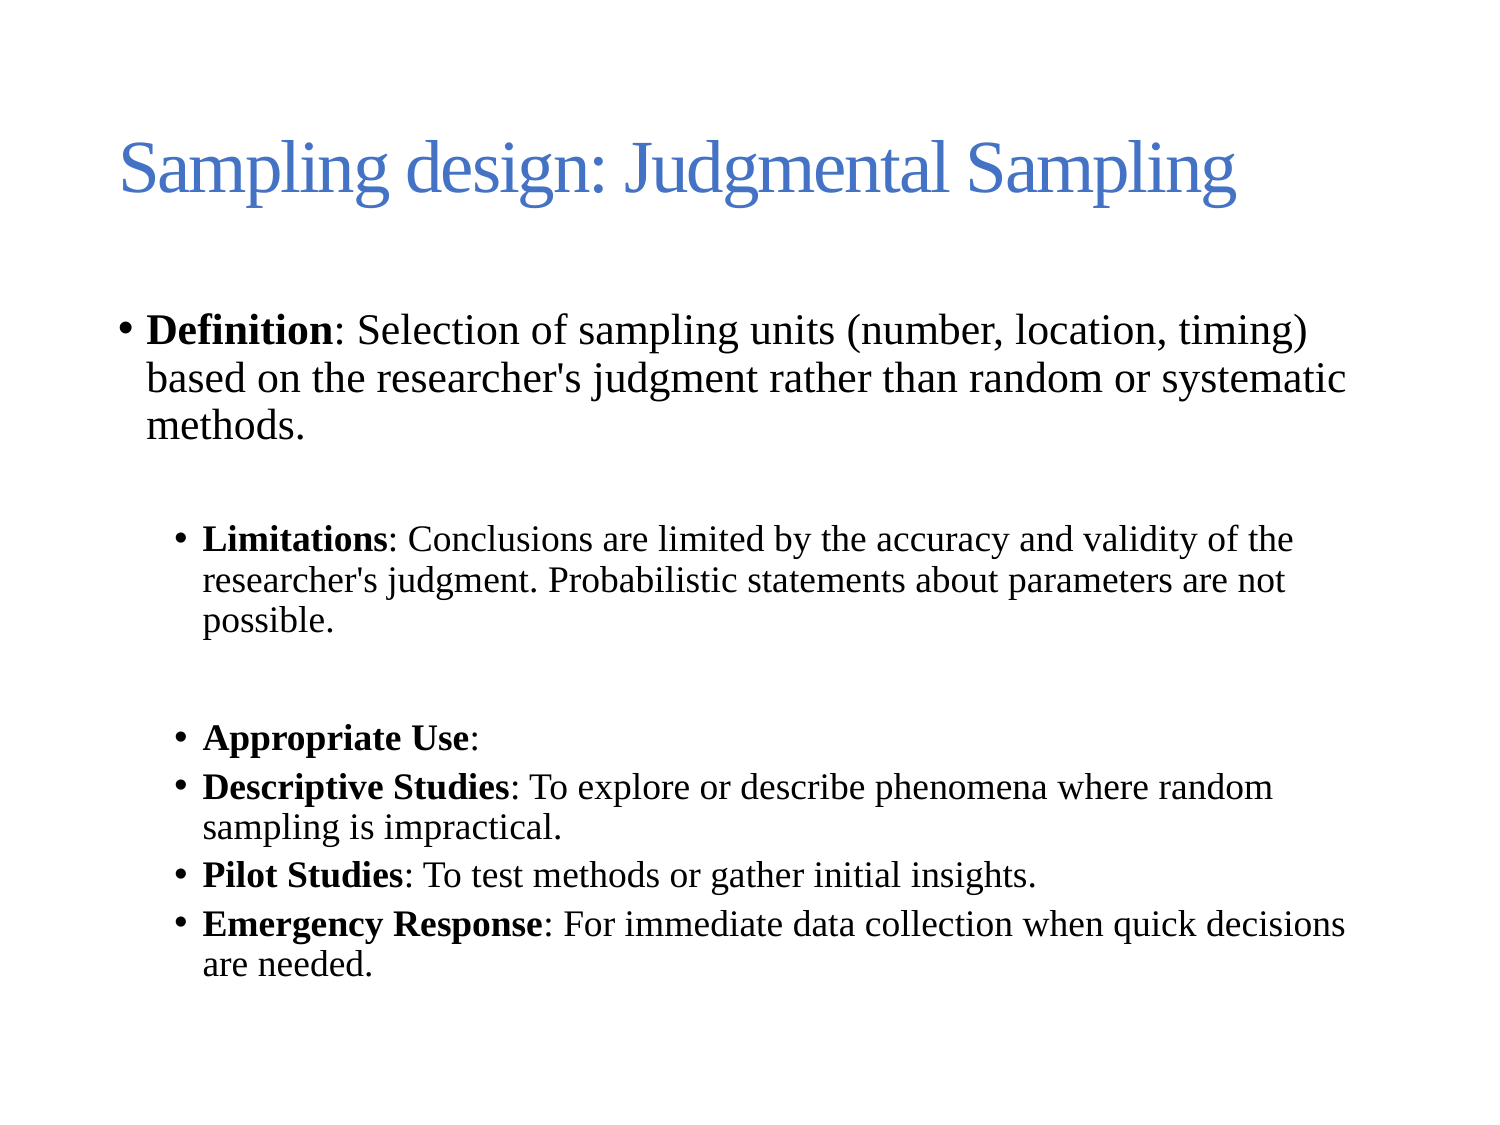

# Sampling design: Judgmental Sampling
Definition: Selection of sampling units (number, location, timing) based on the researcher's judgment rather than random or systematic methods.

Limitations: Conclusions are limited by the accuracy and validity of the researcher's judgment. Probabilistic statements about parameters are not possible.

Appropriate Use:
Descriptive Studies: To explore or describe phenomena where random sampling is impractical.
Pilot Studies: To test methods or gather initial insights.
Emergency Response: For immediate data collection when quick decisions are needed.